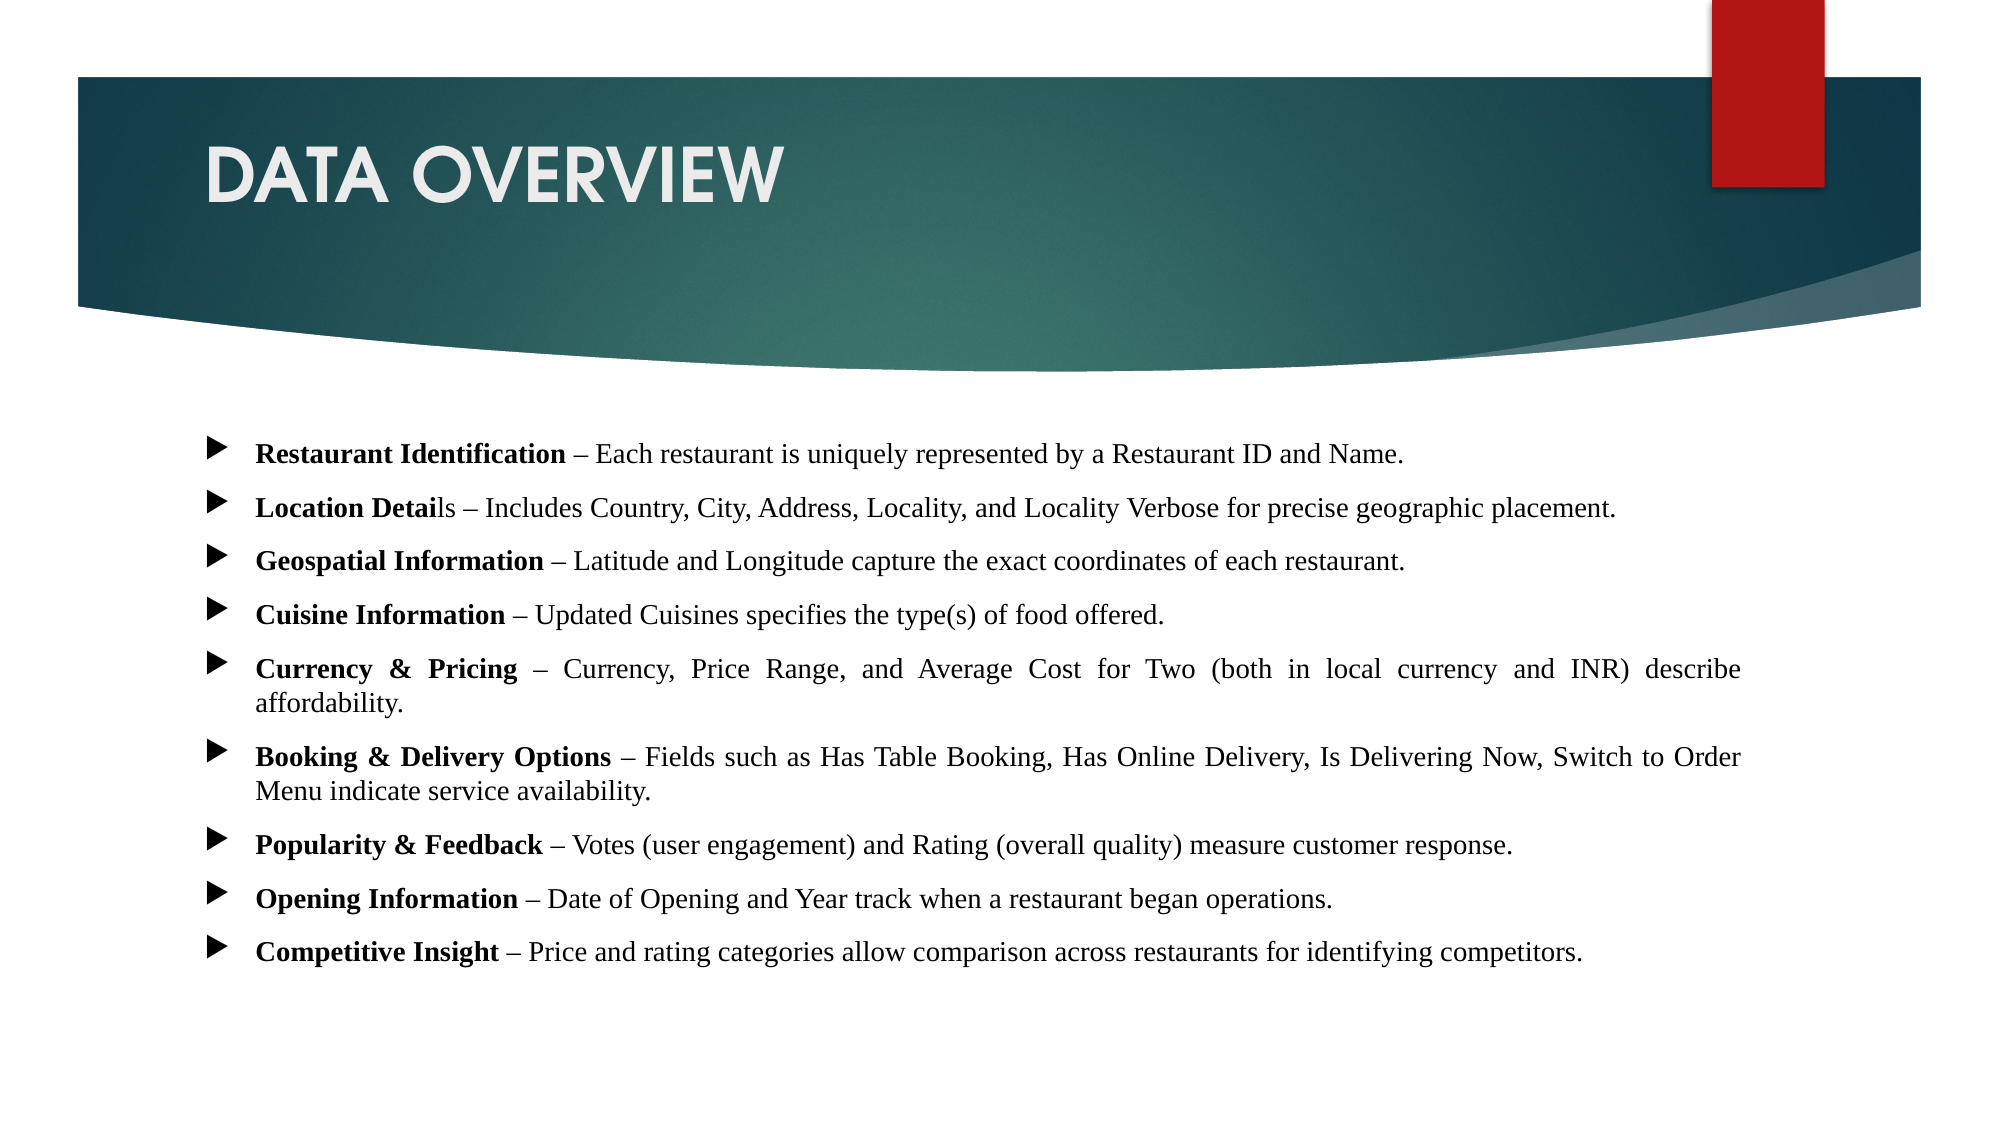

# DATA OVERVIEW
Restaurant Identification – Each restaurant is uniquely represented by a Restaurant ID and Name.

Location Details – Includes Country, City, Address, Locality, and Locality Verbose for precise geographic placement.

Geospatial Information – Latitude and Longitude capture the exact coordinates of each restaurant.

Cuisine Information – Updated Cuisines specifies the type(s) of food offered.

Currency & Pricing – Currency, Price Range, and Average Cost for Two (both in local currency and INR) describe affordability.

Booking & Delivery Options – Fields such as Has Table Booking, Has Online Delivery, Is Delivering Now, Switch to Order Menu indicate service availability.

Popularity & Feedback – Votes (user engagement) and Rating (overall quality) measure customer response.

Opening Information – Date of Opening and Year track when a restaurant began operations.

Competitive Insight – Price and rating categories allow comparison across restaurants for identifying competitors.